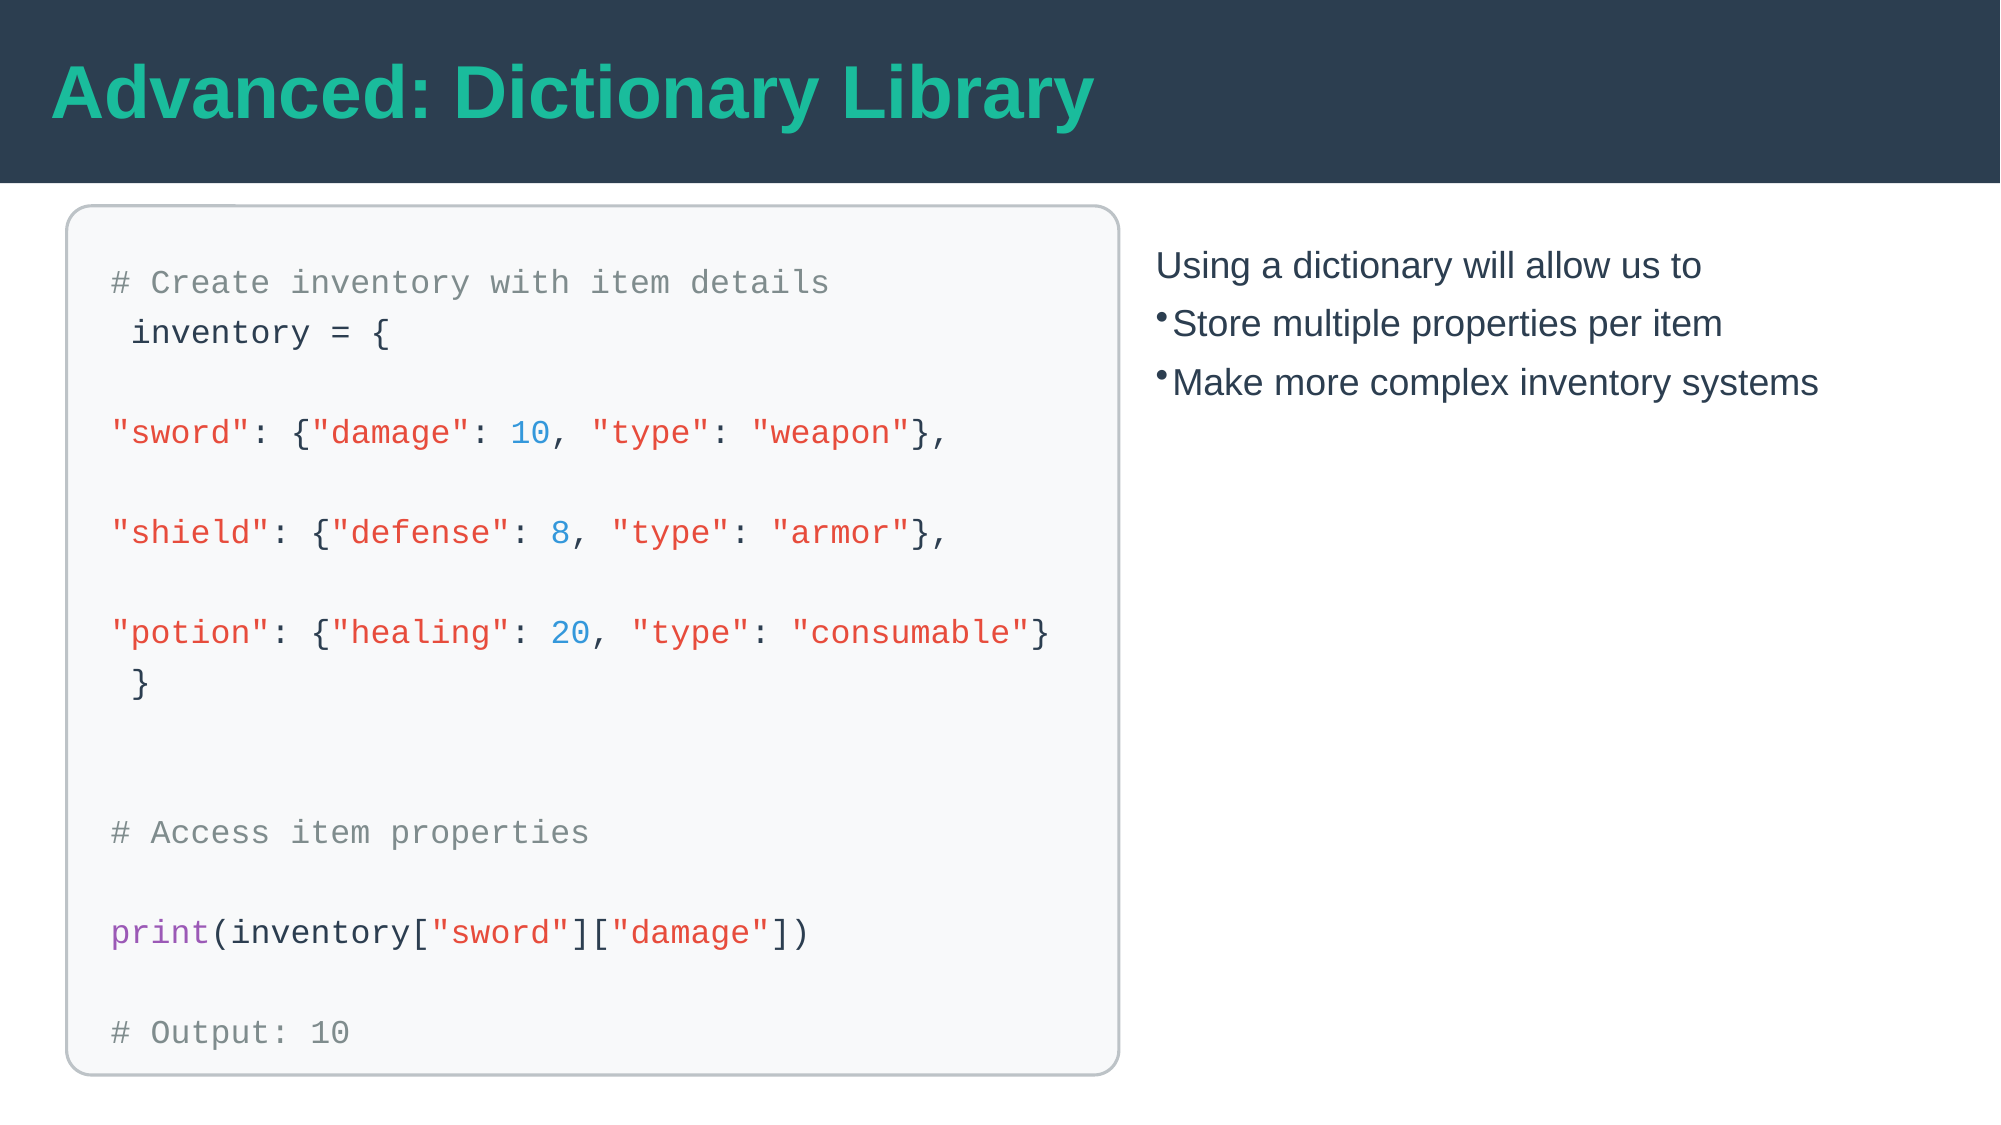

Advanced: Dictionary Library

Using a dictionary will allow us to
Store multiple properties per item
Make more complex inventory systems
# Create inventory with item details
 inventory = {

"sword": {"damage": 10, "type": "weapon"},

"shield": {"defense": 8, "type": "armor"},

"potion": {"healing": 20, "type": "consumable"}
 }

# Access item properties

print(inventory["sword"]["damage"])

# Output: 10